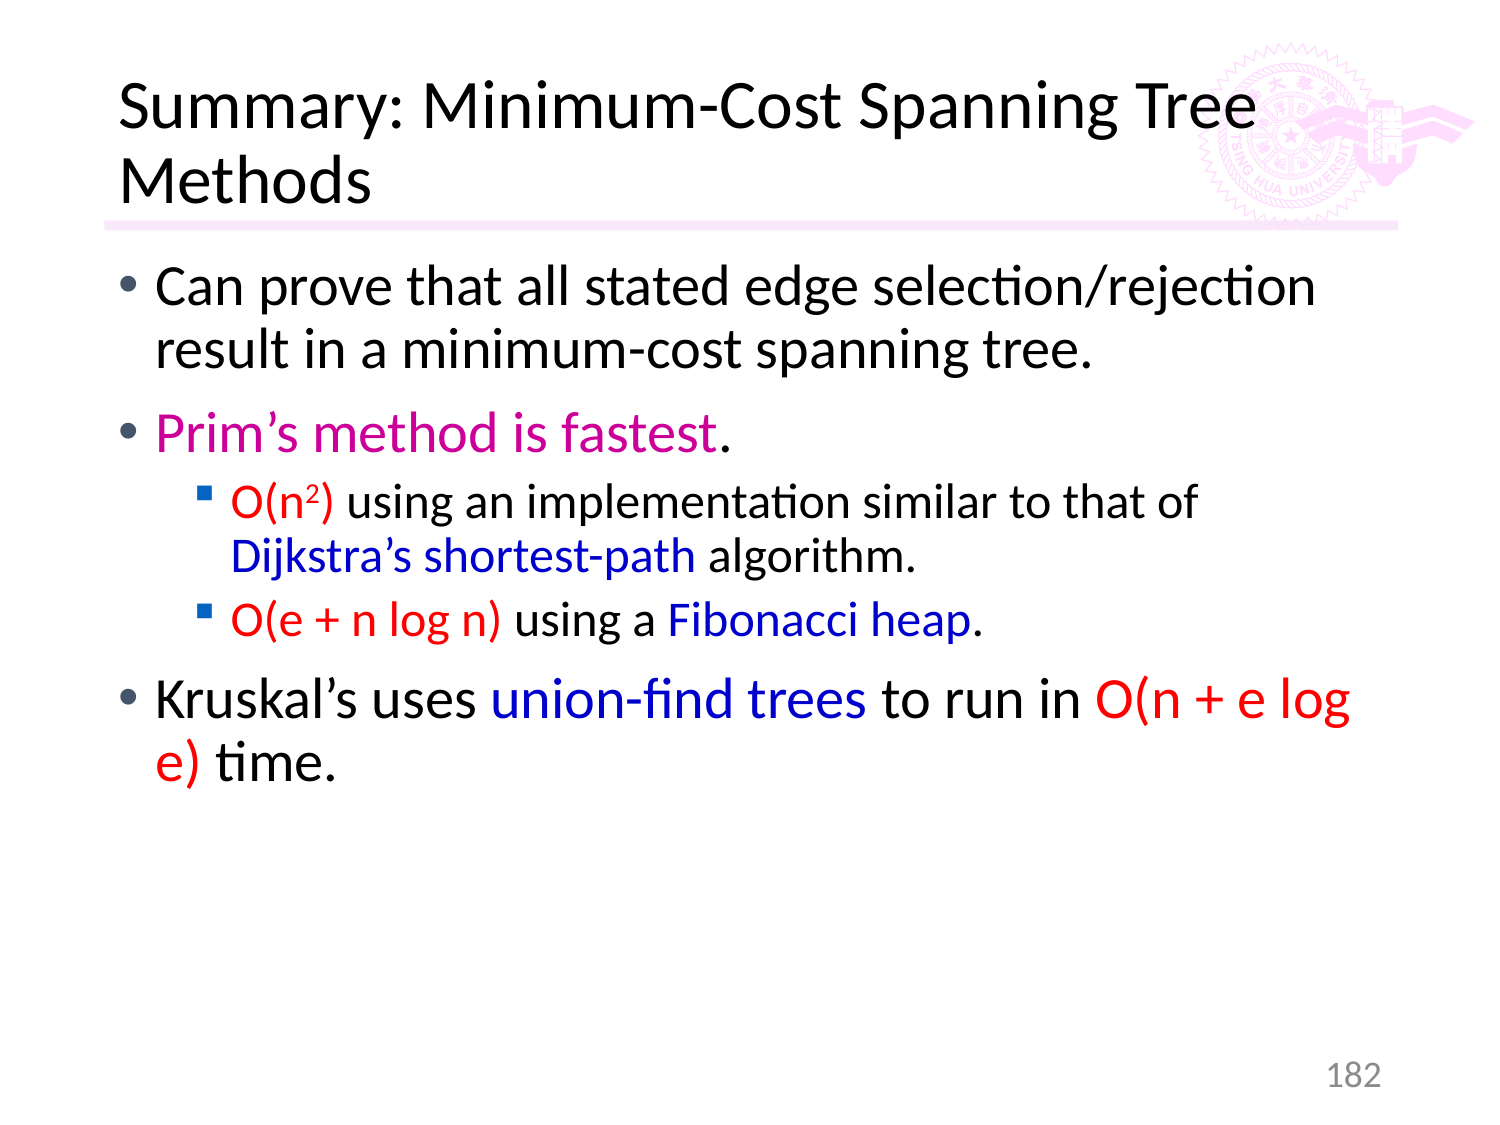

# Summary: Minimum-Cost Spanning Tree Methods
Can prove that all stated edge selection/rejection result in a minimum-cost spanning tree.
Prim’s method is fastest.
O(n2) using an implementation similar to that of Dijkstra’s shortest-path algorithm.
O(e + n log n) using a Fibonacci heap.
Kruskal’s uses union-find trees to run in O(n + e log e) time.

182